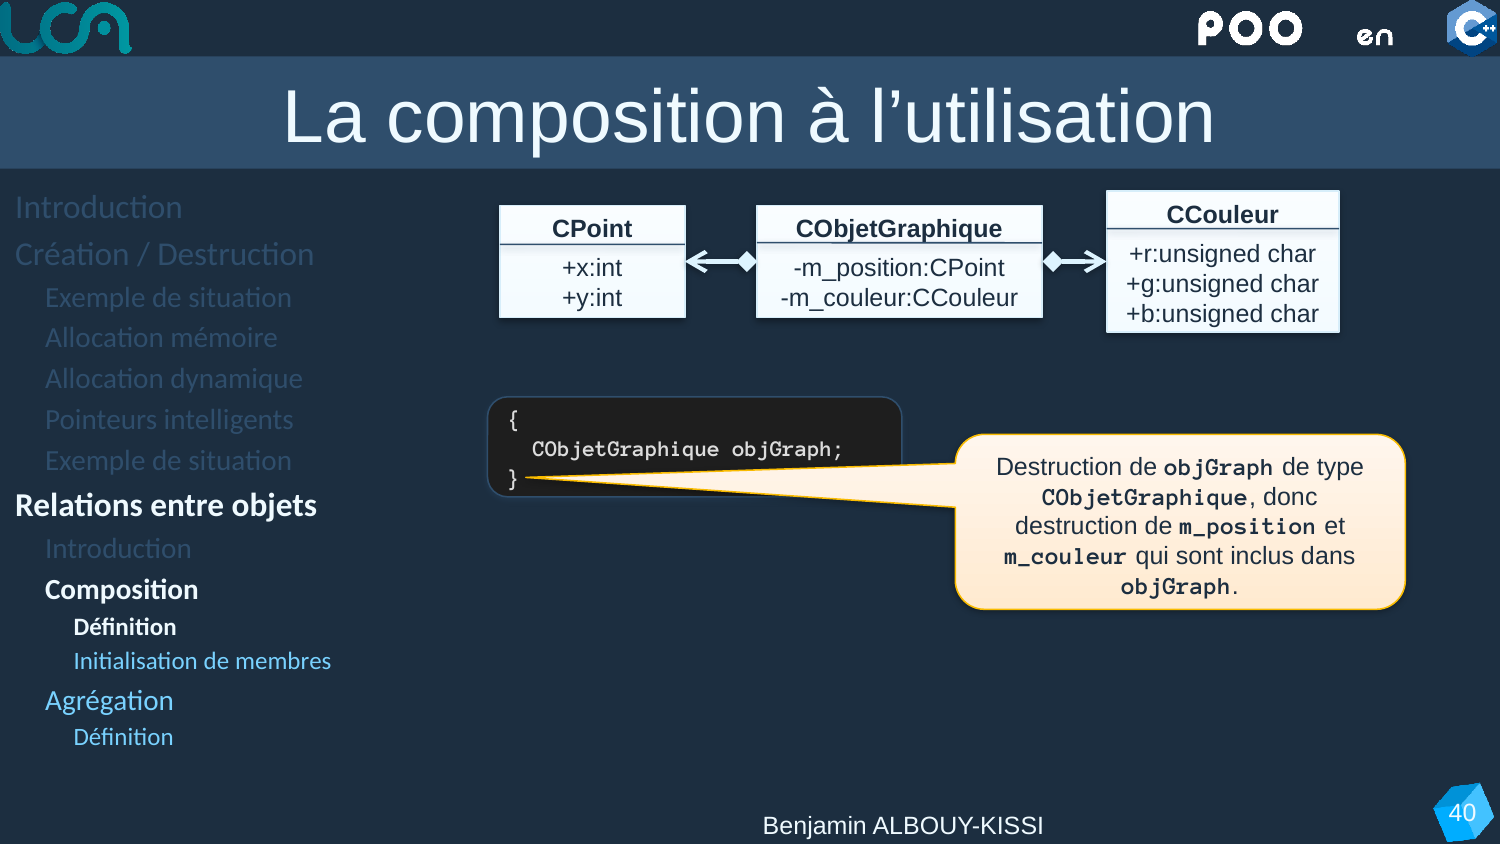

# La composition à l’utilisation
Introduction
Création / Destruction
Exemple de situation
Allocation mémoire
Allocation dynamique
Pointeurs intelligents
Exemple de situation
Relations entre objets
Introduction
Composition
Définition
Initialisation de membres
Agrégation
Définition

CCouleur
+r:unsigned char
+g:unsigned char
+b:unsigned char

CPoint
+x:int
+y:int

CObjetGraphique
-m_position:CPoint
-m_couleur:CCouleur

{
  CObjetGraphique objGraph;
}
Destruction de objGraph de type CObjetGraphique, donc destruction de m_position et m_couleur qui sont inclus dans objGraph.
40
Benjamin ALBOUY-KISSI